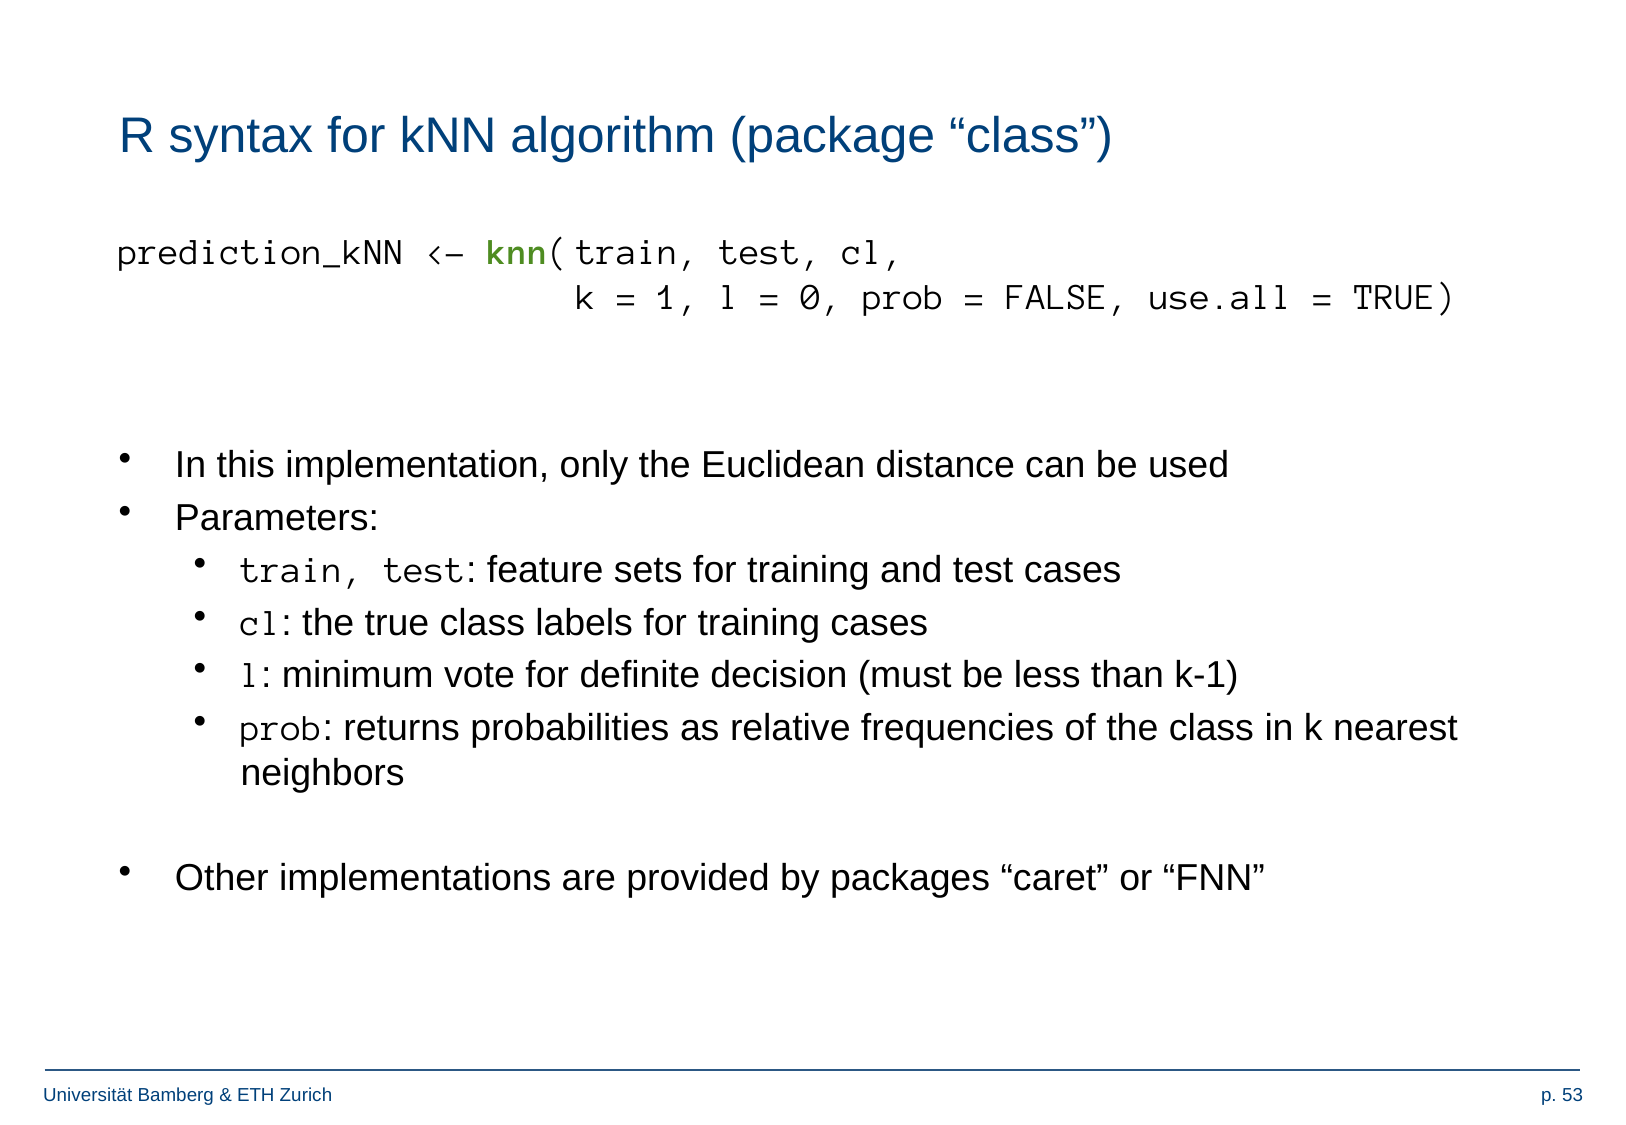

# R syntax for kNN algorithm (package “class”)
prediction_kNN <- knn(	train, test, cl,
	k = 1, l = 0, prob = FALSE, use.all = TRUE)
In this implementation, only the Euclidean distance can be used
Parameters:
train, test: feature sets for training and test cases
cl: the true class labels for training cases
l: minimum vote for definite decision (must be less than k-1)
prob: returns probabilities as relative frequencies of the class in k nearest neighbors

Other implementations are provided by packages “caret” or “FNN”